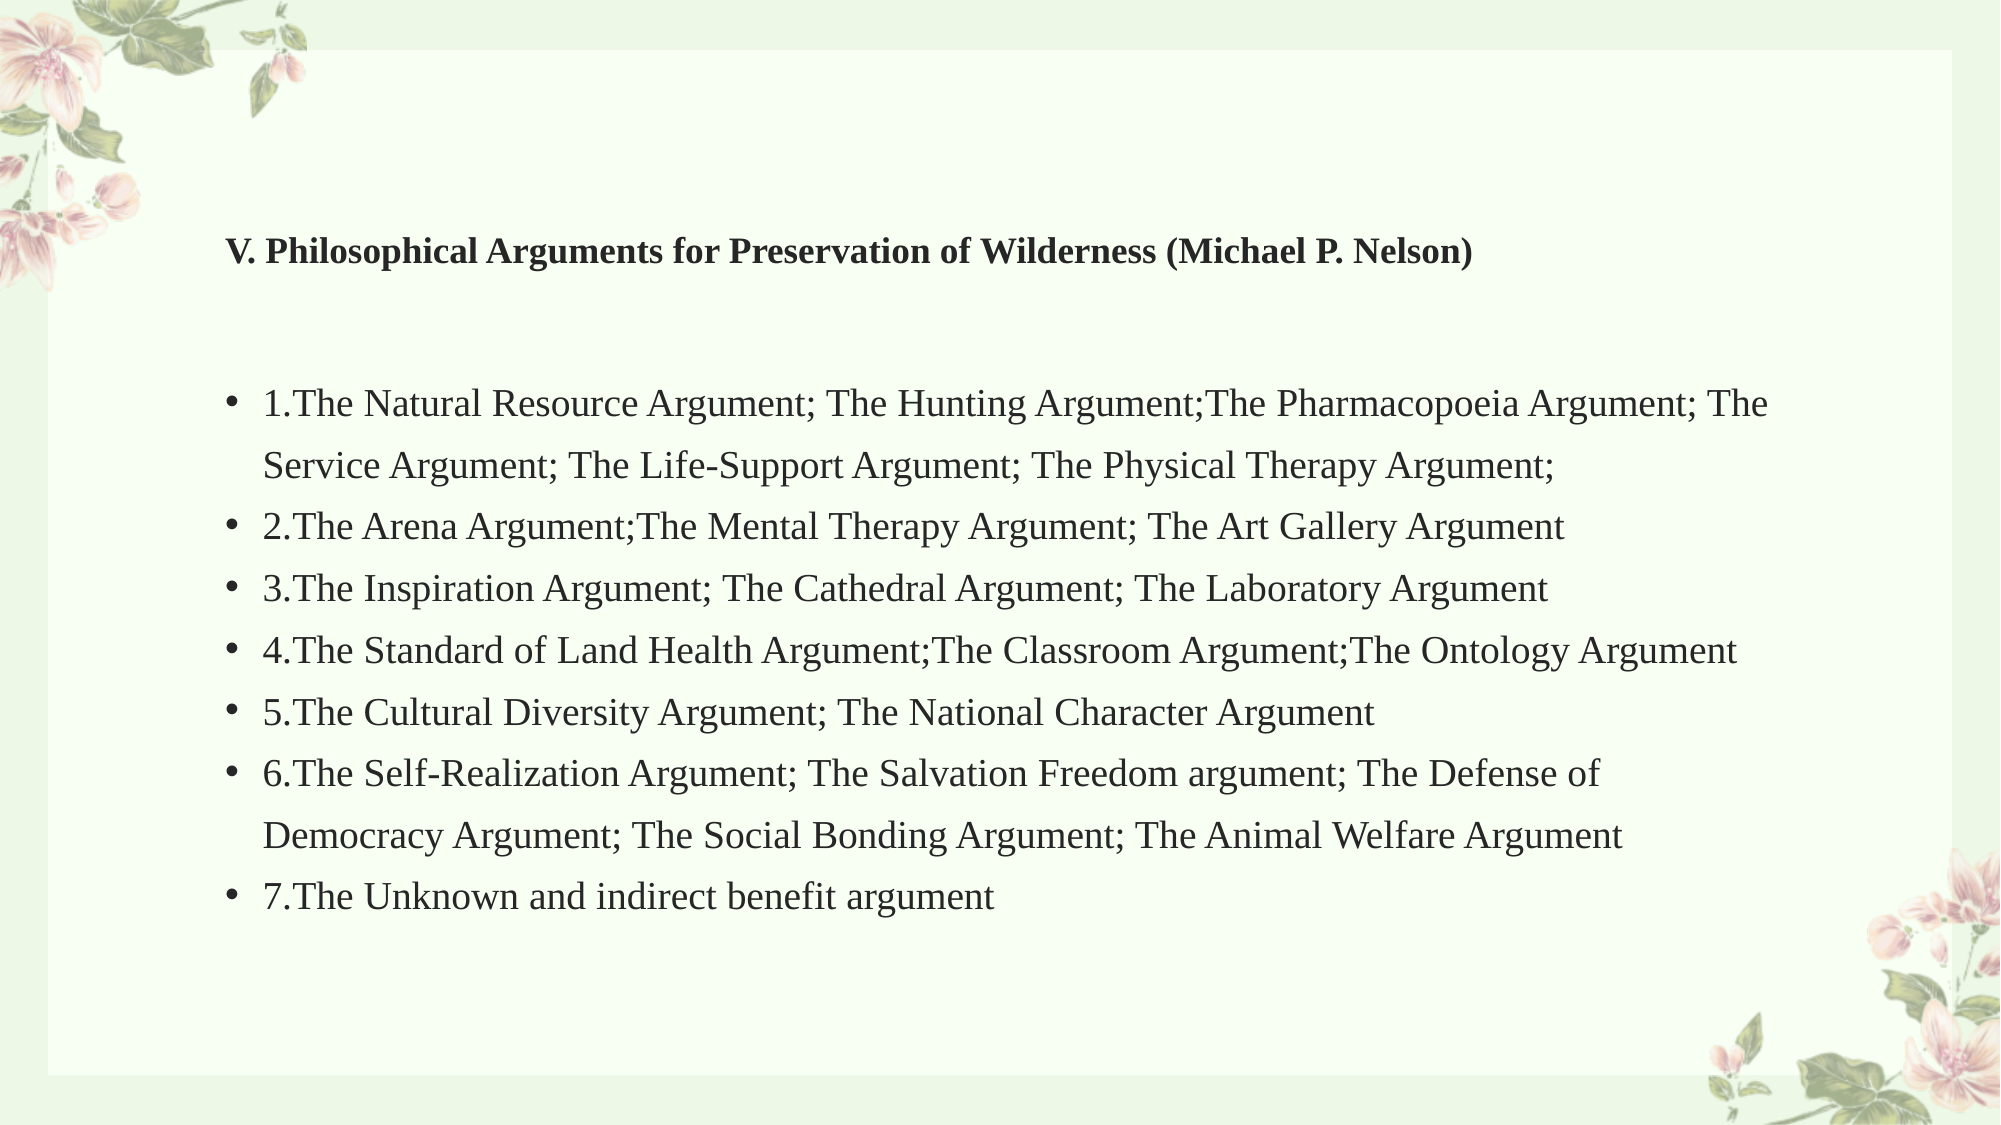

# V. Philosophical Arguments for Preservation of Wilderness (Michael P. Nelson)
1.The Natural Resource Argument; The Hunting Argument;The Pharmacopoeia Argument; The Service Argument; The Life-Support Argument; The Physical Therapy Argument;
2.The Arena Argument;The Mental Therapy Argument; The Art Gallery Argument
3.The Inspiration Argument; The Cathedral Argument; The Laboratory Argument
4.The Standard of Land Health Argument;The Classroom Argument;The Ontology Argument
5.The Cultural Diversity Argument; The National Character Argument
6.The Self-Realization Argument; The Salvation Freedom argument; The Defense of Democracy Argument; The Social Bonding Argument; The Animal Welfare Argument
7.The Unknown and indirect benefit argument